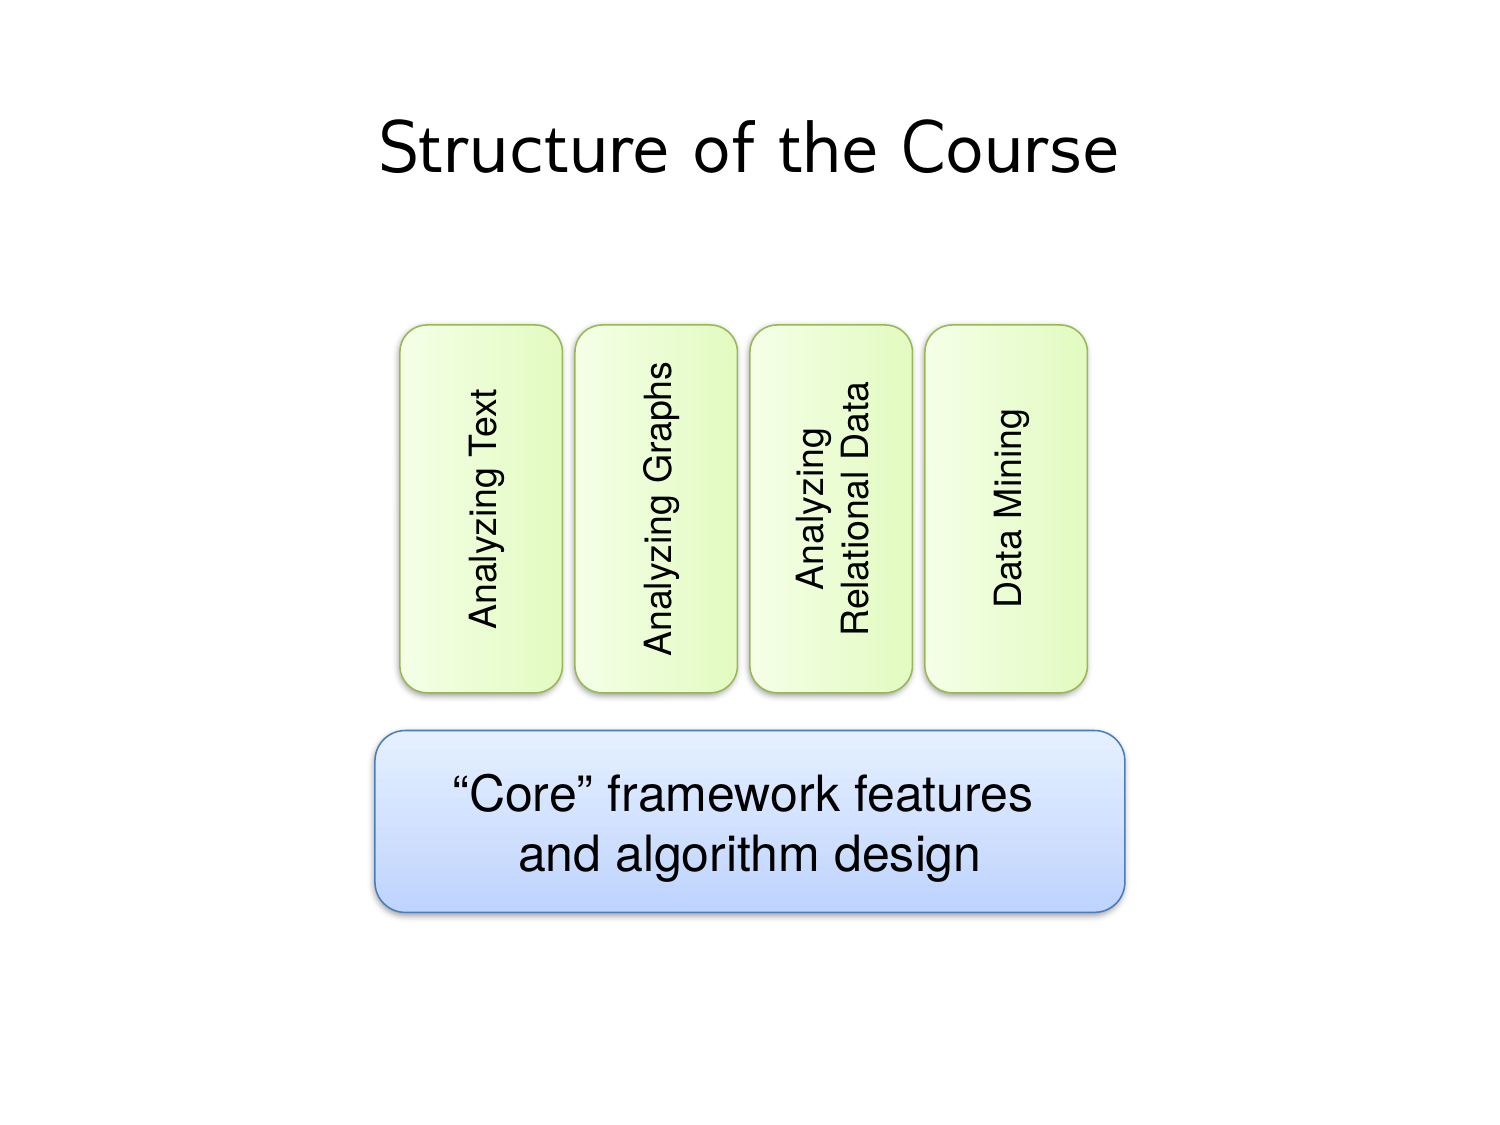

Structure of the Course
Analyzing Text
Analyzing Relational Data
Data Mining
Analyzing Graphs
“Core” framework features
and algorithm design